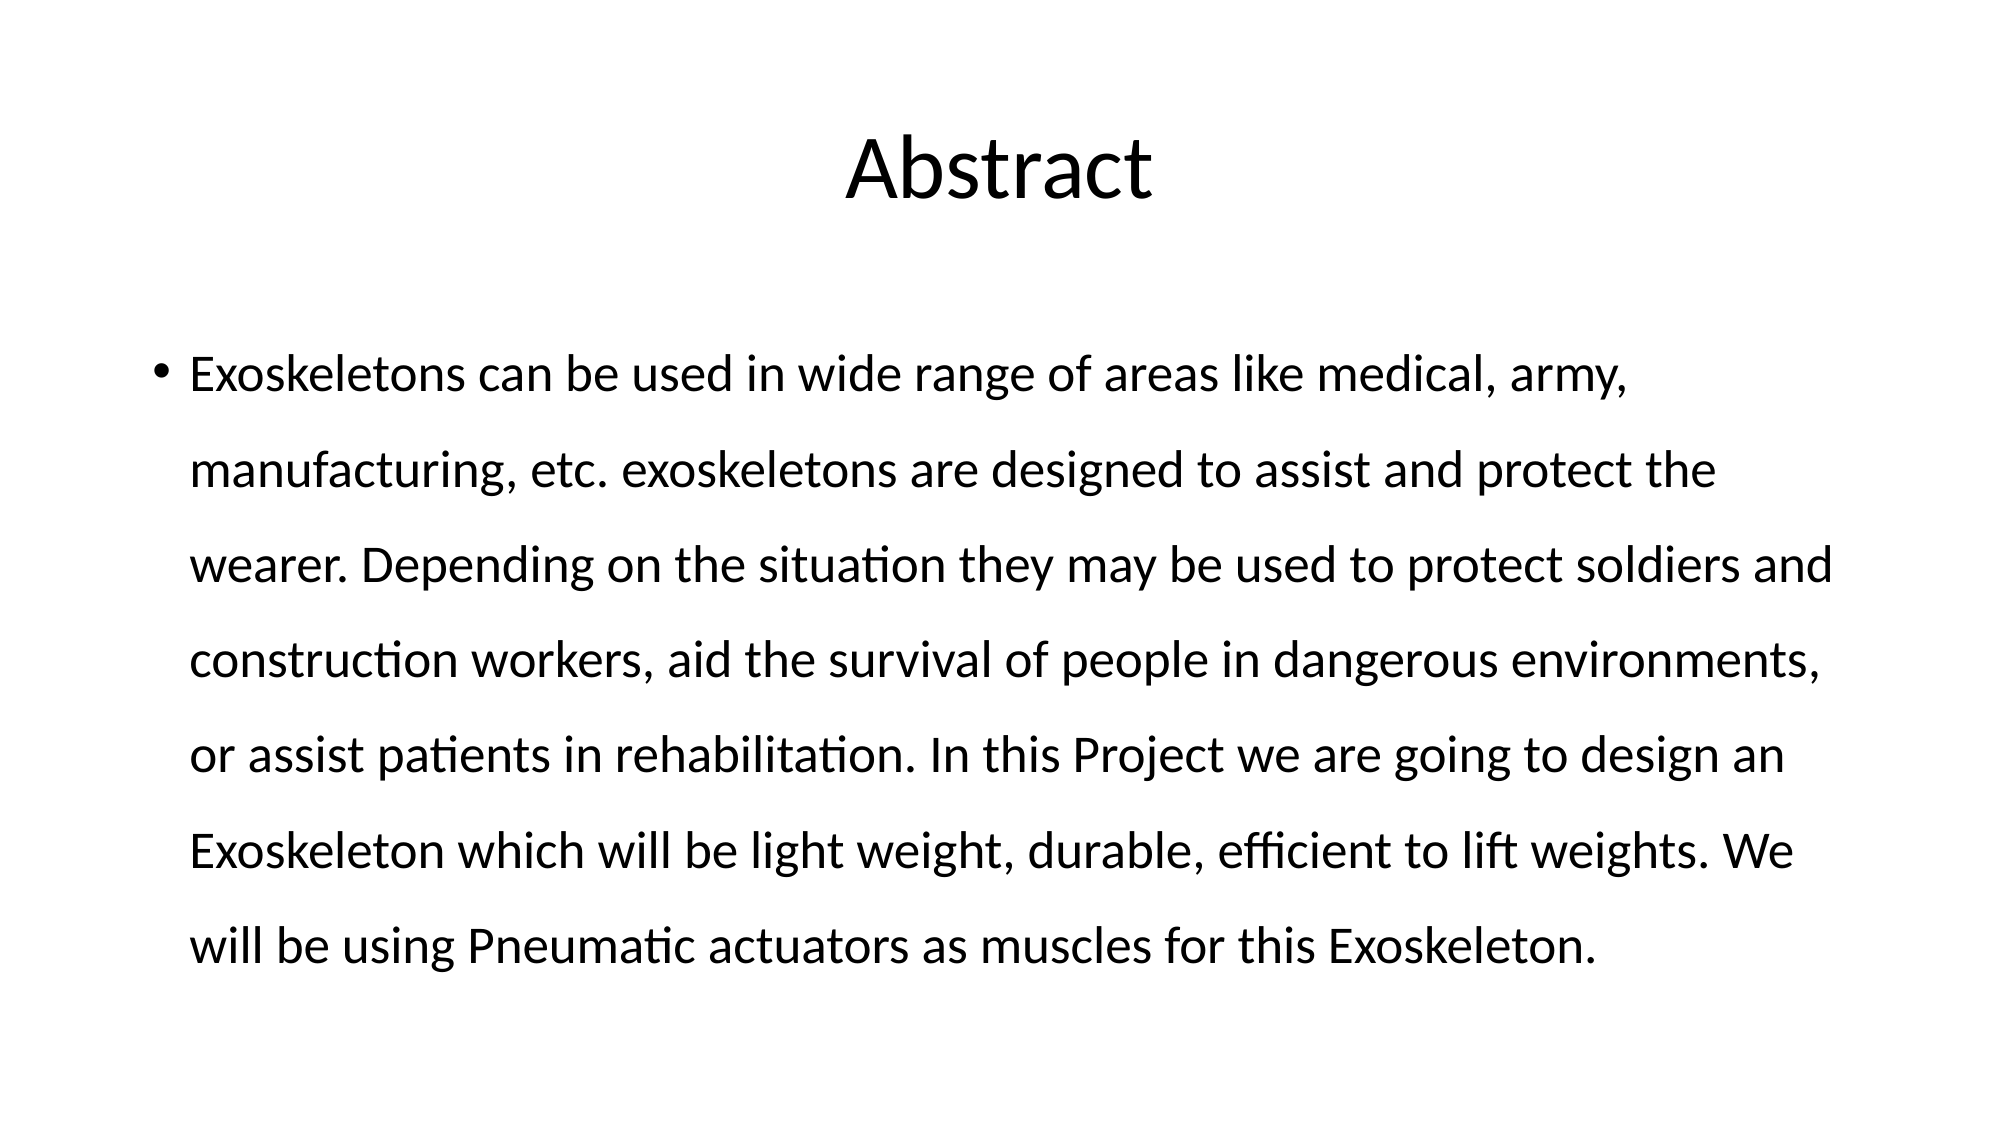

# Abstract
Exoskeletons can be used in wide range of areas like medical, army, manufacturing, etc. exoskeletons are designed to assist and protect the wearer. Depending on the situation they may be used to protect soldiers and construction workers, aid the survival of people in dangerous environments, or assist patients in rehabilitation. In this Project we are going to design an Exoskeleton which will be light weight, durable, efficient to lift weights. We will be using Pneumatic actuators as muscles for this Exoskeleton.